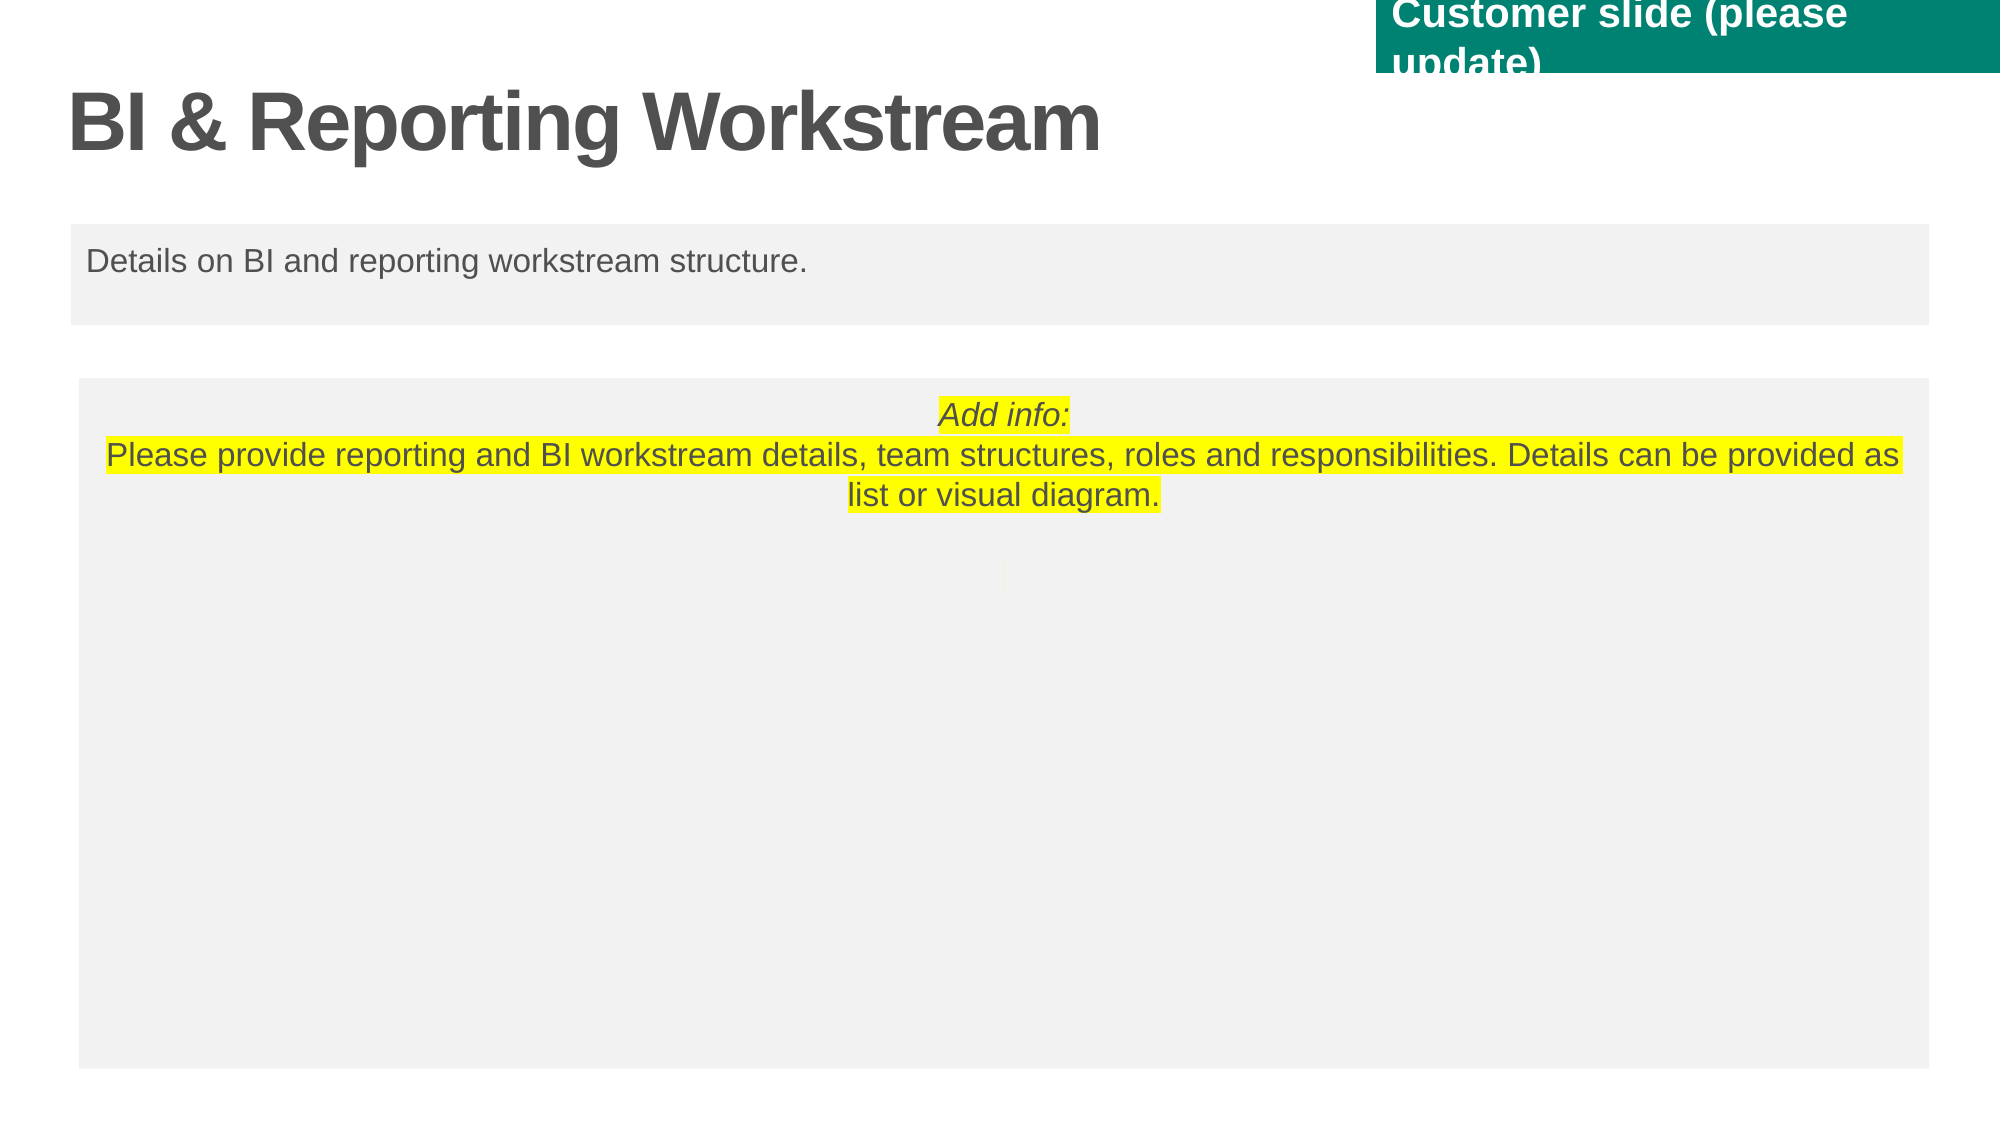

Customer slide (please update)
# BI & Reporting Workstream
Details on BI and reporting workstream structure.
Add info:
Please provide reporting and BI workstream details, team structures, roles and responsibilities. Details can be provided as list or visual diagram.​

​